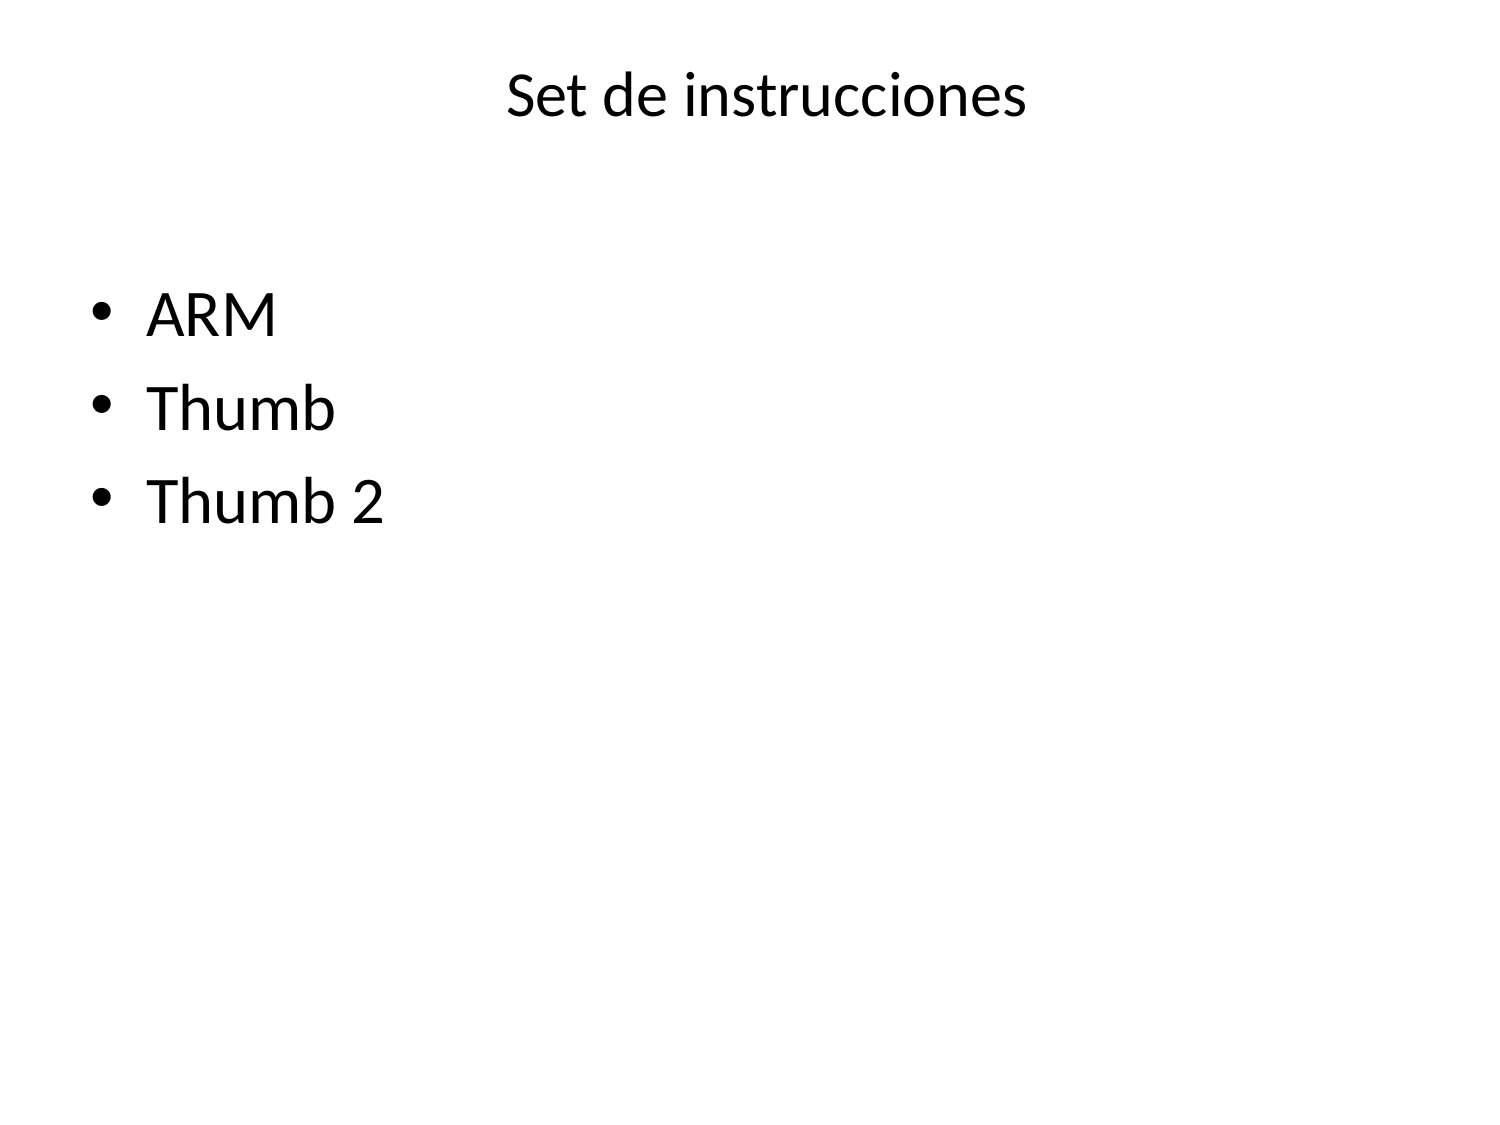

Set de instrucciones
ARM
Thumb
Thumb 2